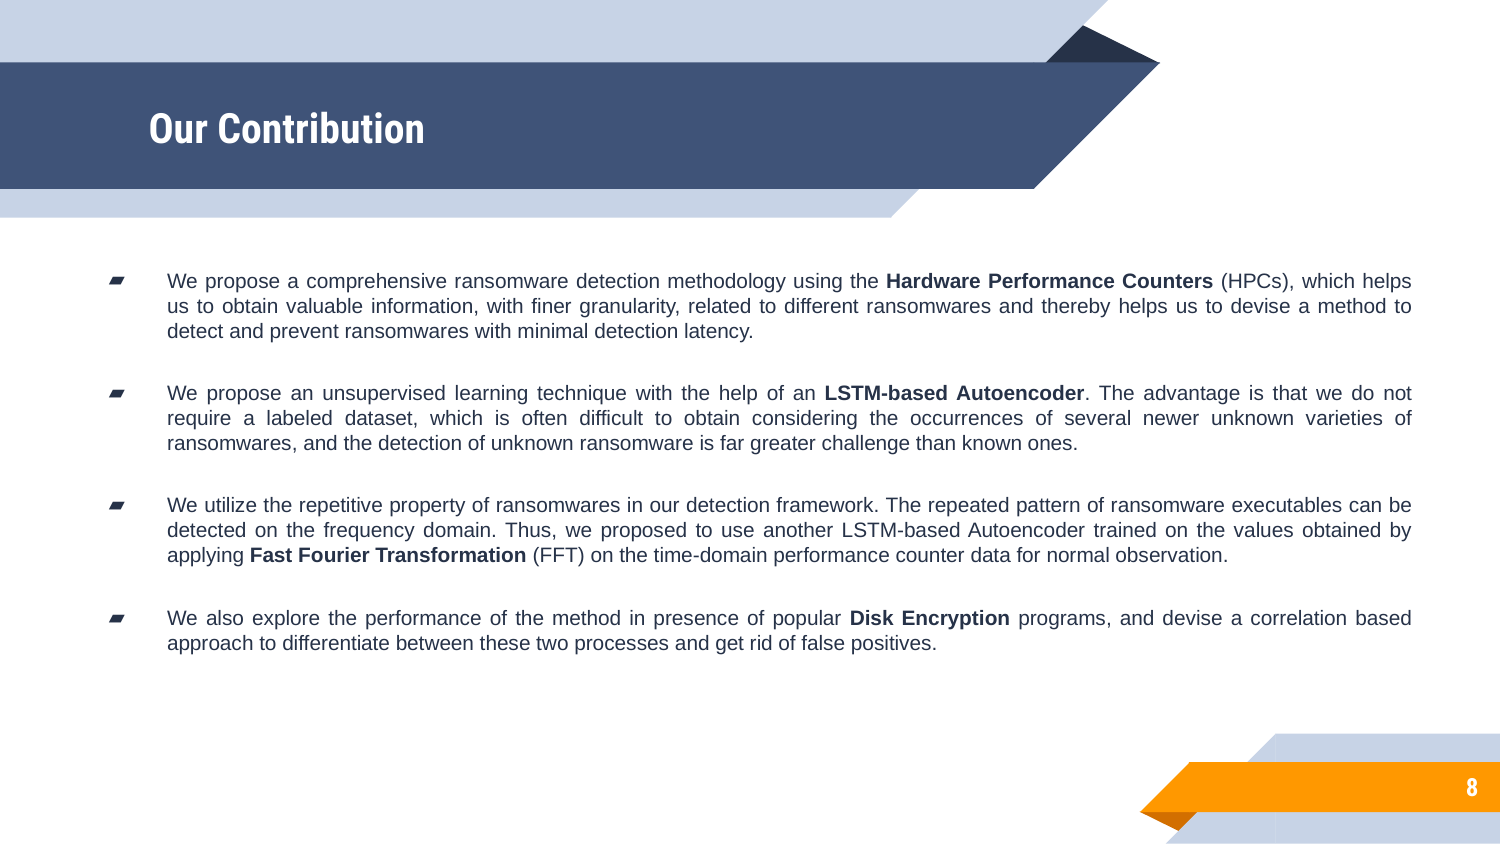

# Our Contribution
We propose a comprehensive ransomware detection methodology using the Hardware Performance Counters (HPCs), which helps us to obtain valuable information, with finer granularity, related to different ransomwares and thereby helps us to devise a method to detect and prevent ransomwares with minimal detection latency.

We propose an unsupervised learning technique with the help of an LSTM-based Autoencoder. The advantage is that we do not require a labeled dataset, which is often difficult to obtain considering the occurrences of several newer unknown varieties of ransomwares, and the detection of unknown ransomware is far greater challenge than known ones.

We utilize the repetitive property of ransomwares in our detection framework. The repeated pattern of ransomware executables can be detected on the frequency domain. Thus, we proposed to use another LSTM-based Autoencoder trained on the values obtained by applying Fast Fourier Transformation (FFT) on the time-domain performance counter data for normal observation.

We also explore the performance of the method in presence of popular Disk Encryption programs, and devise a correlation based approach to differentiate between these two processes and get rid of false positives.
8